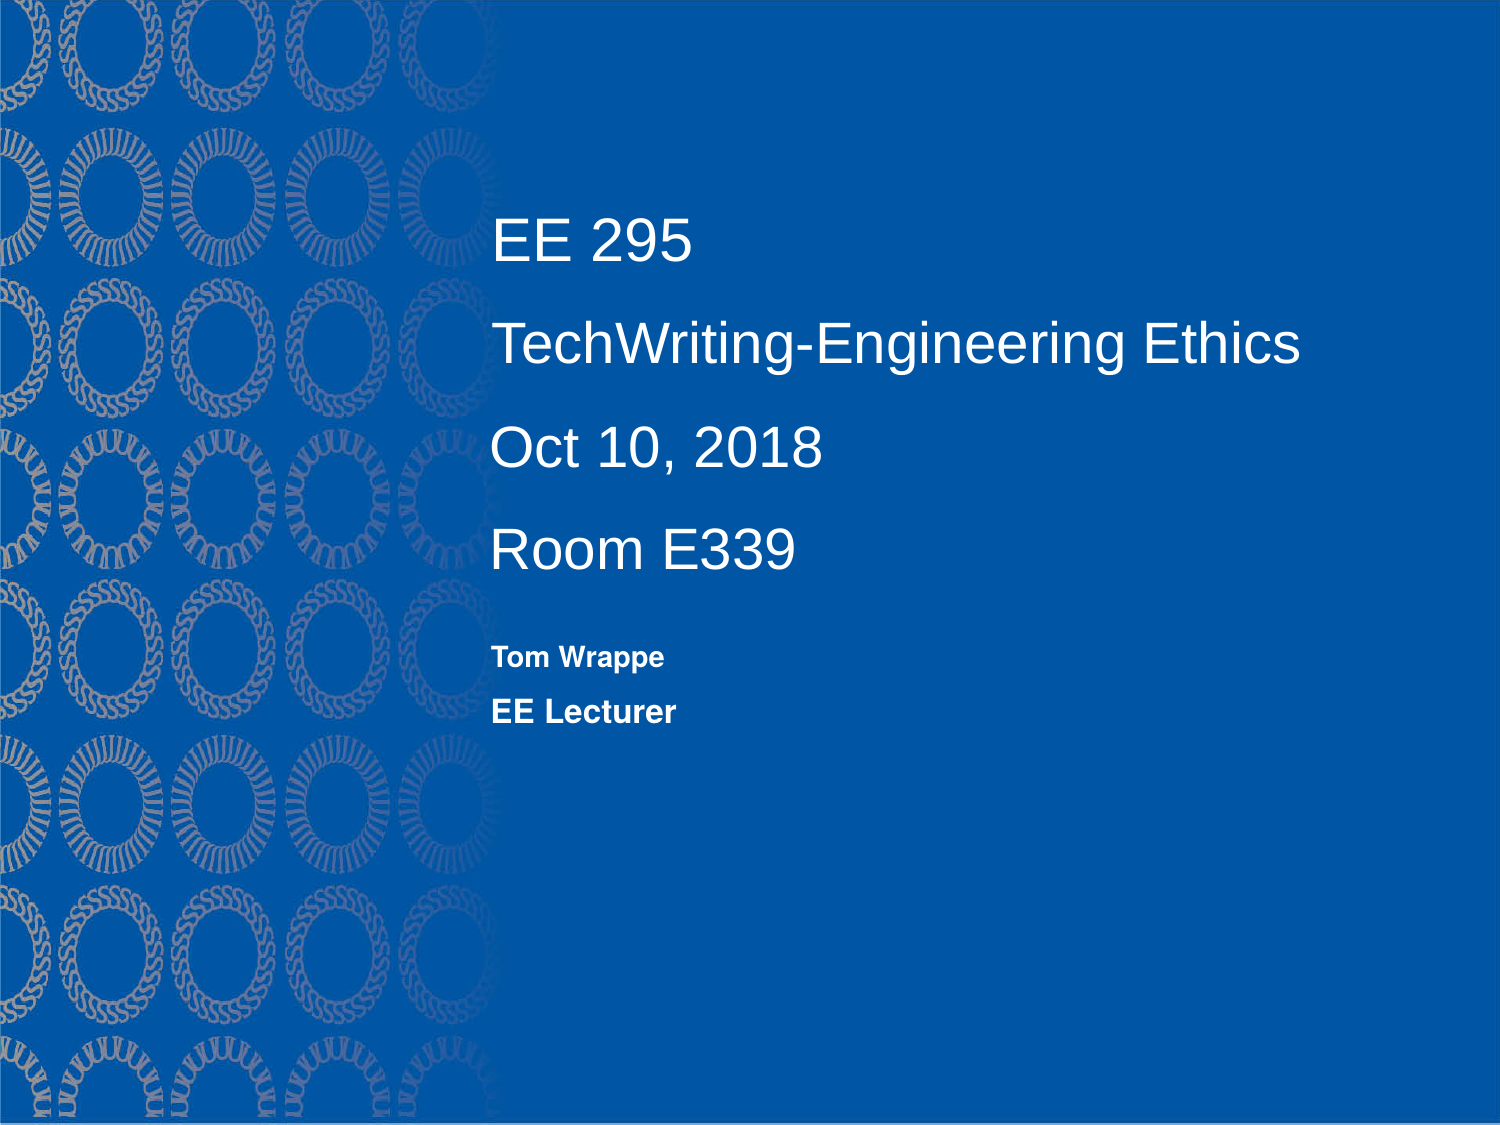

# EE 295
TechWriting-Engineering Ethics
Oct 10, 2018
Room E339
Tom Wrappe
EE Lecturer